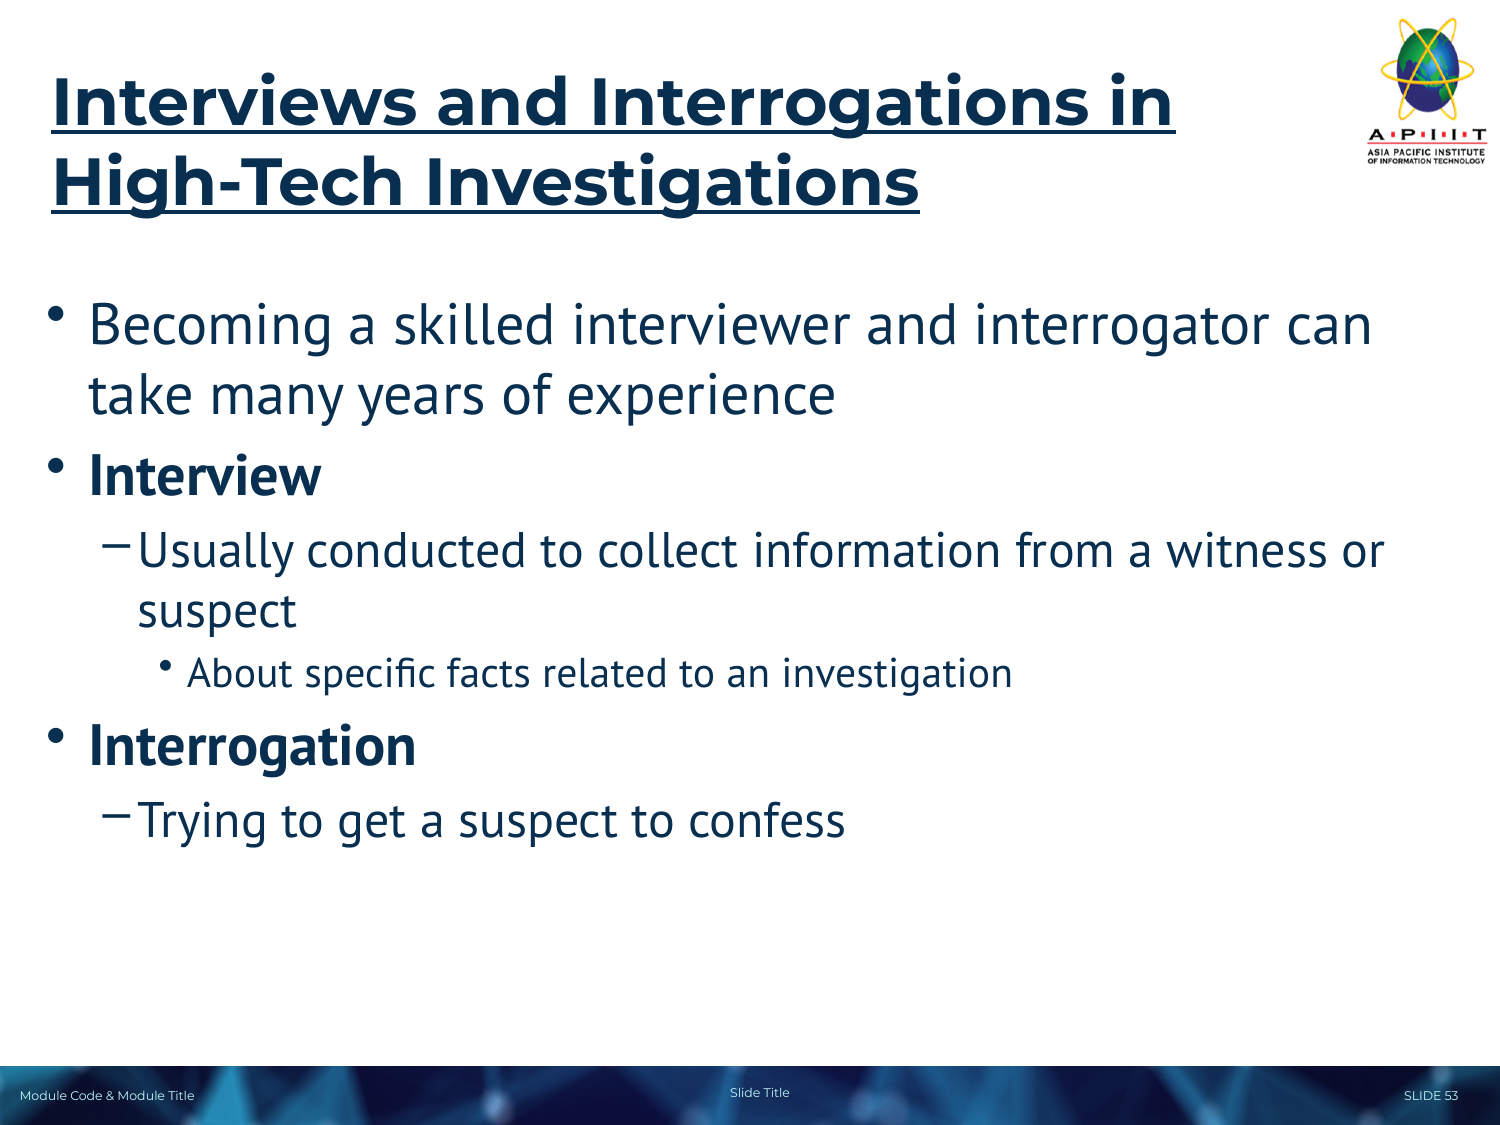

# Interviews and Interrogations in High-Tech Investigations
Becoming a skilled interviewer and interrogator can take many years of experience
Interview
Usually conducted to collect information from a witness or suspect
About specific facts related to an investigation
Interrogation
Trying to get a suspect to confess